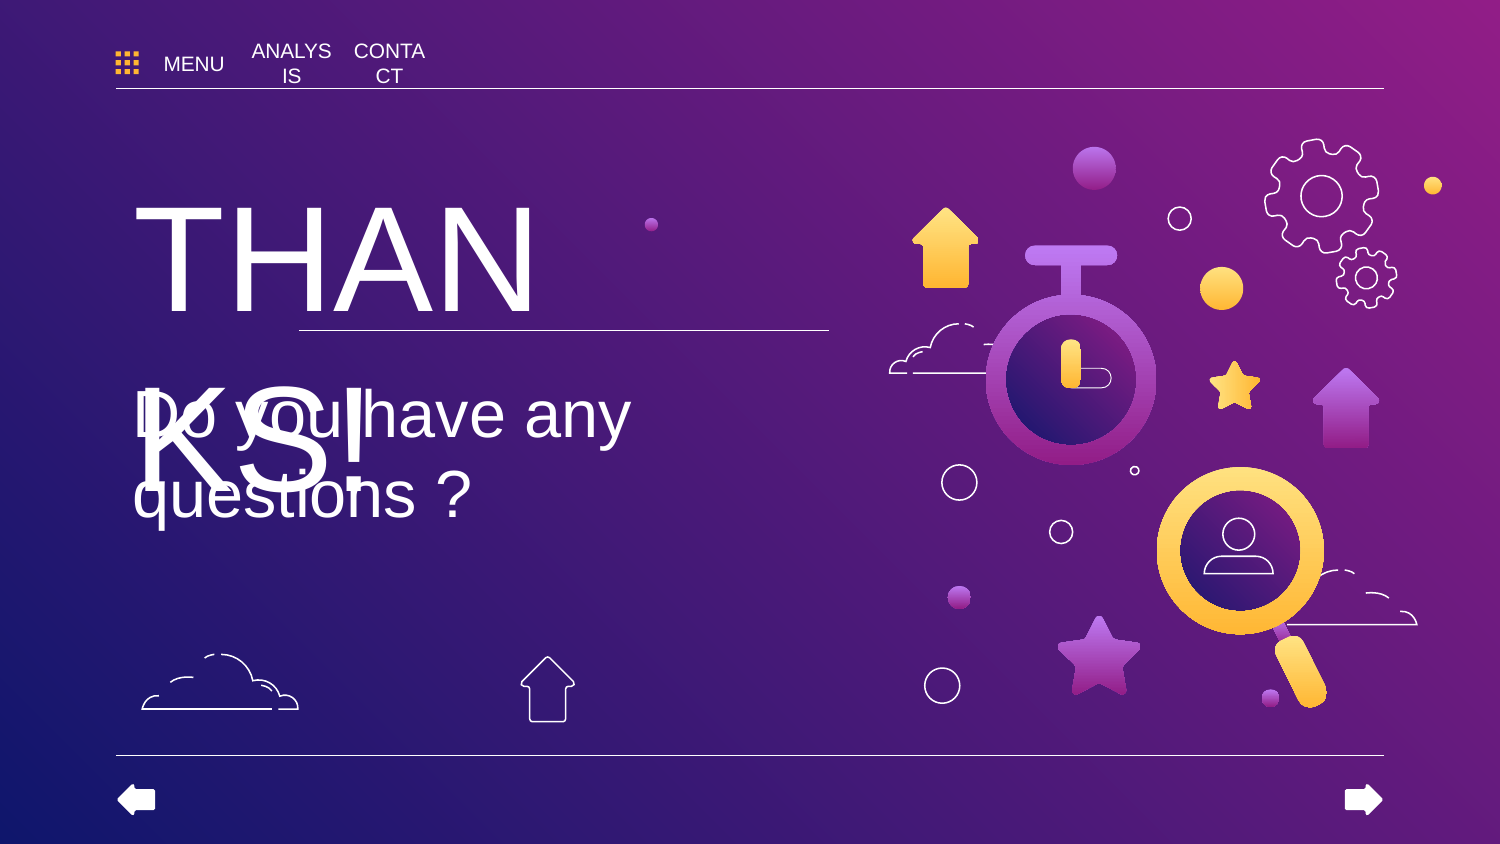

MENU
ANALYSIS
CONTACT

# THANKS!

Do you have any questions ?